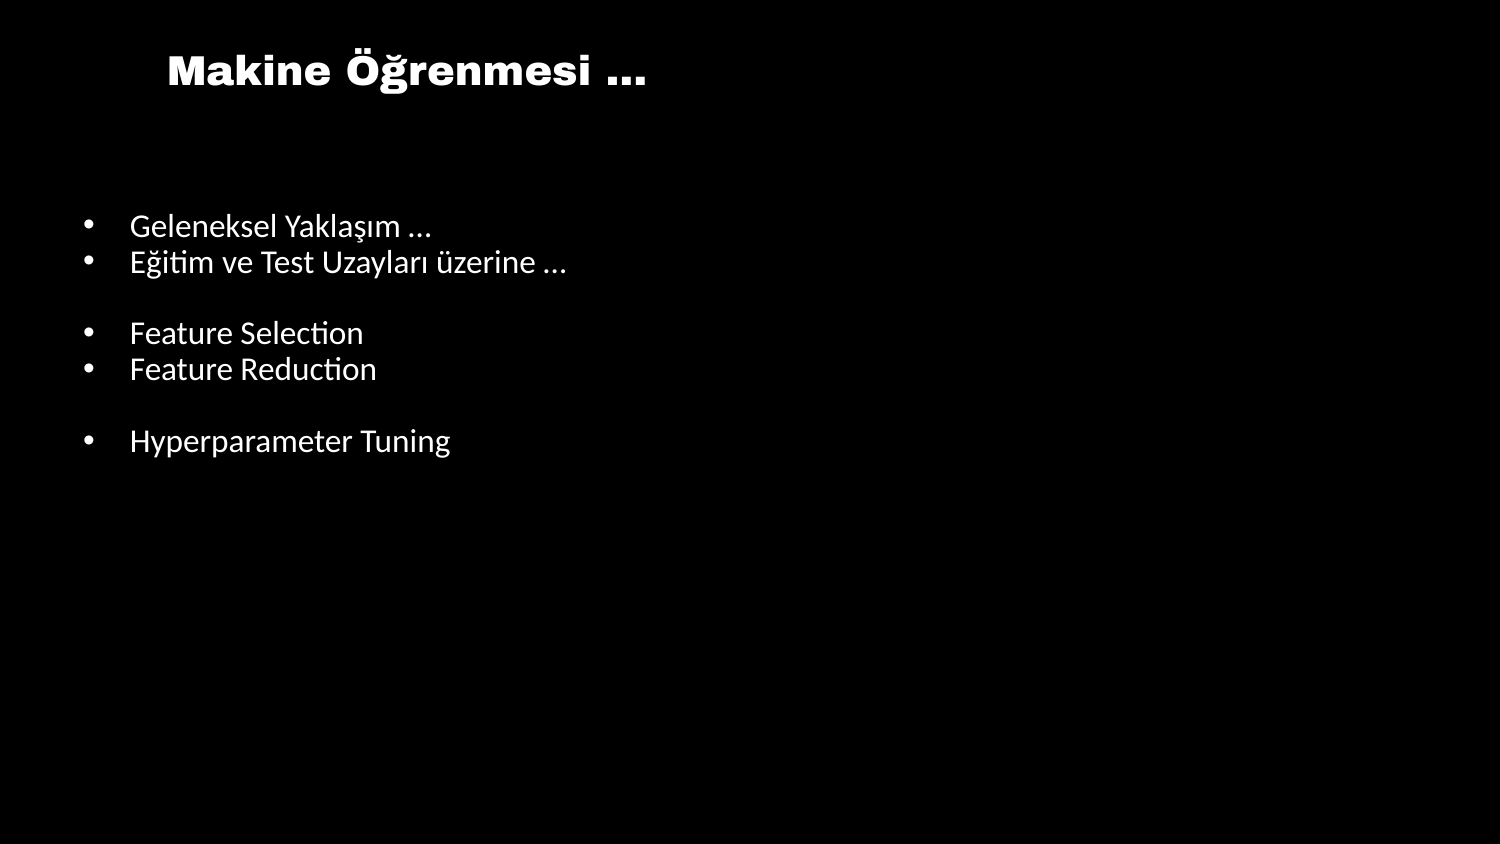

# Makine Öğrenmesi …
Geleneksel Yaklaşım …
Eğitim ve Test Uzayları üzerine …

Feature Selection
Feature Reduction

Hyperparameter Tuning